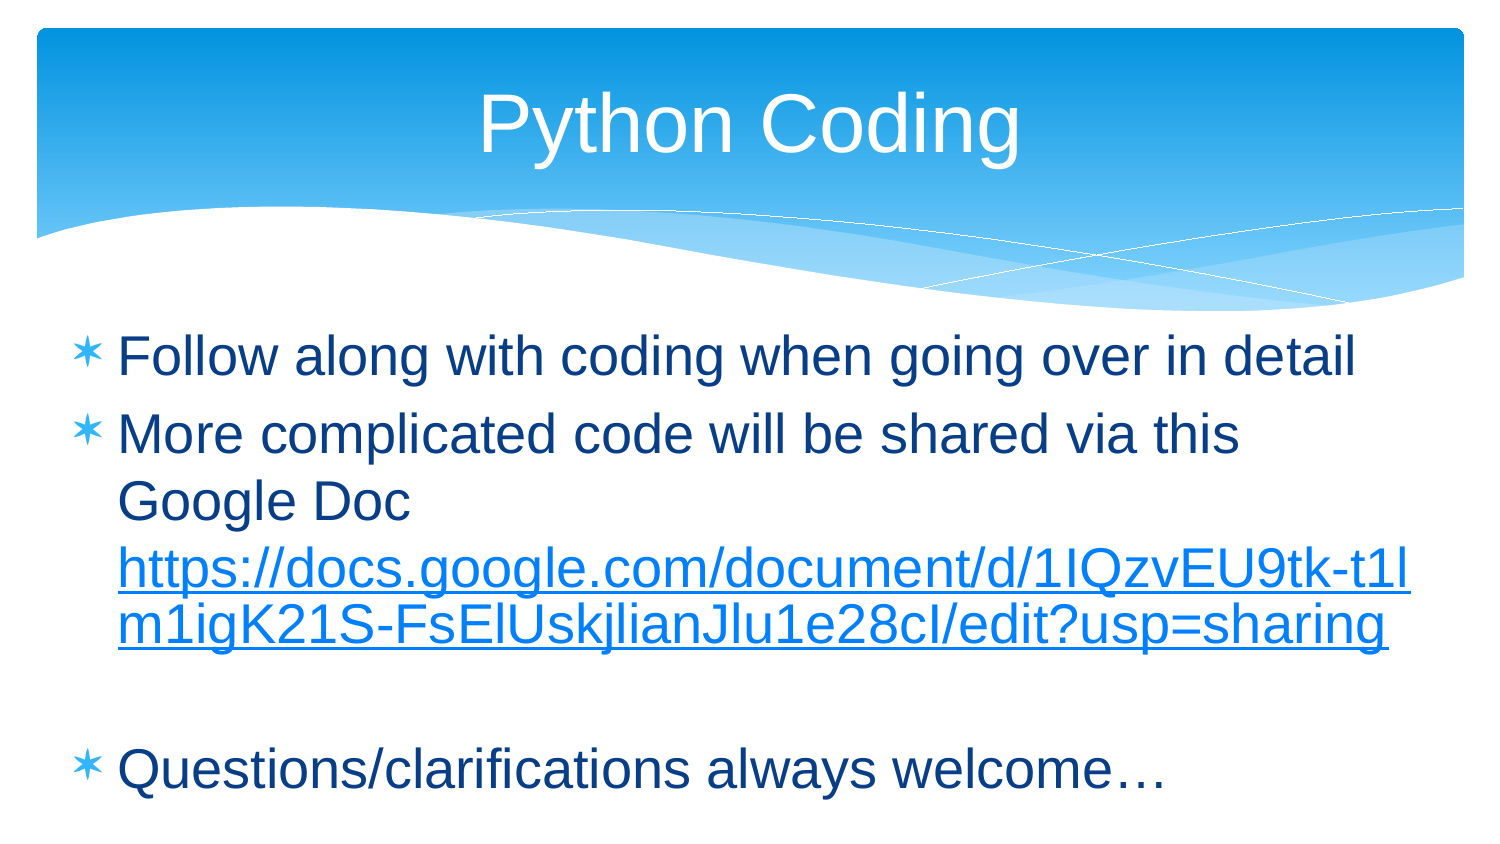

# Python Coding
Follow along with coding when going over in detail
More complicated code will be shared via this Google Doc
https://docs.google.com/document/d/1IQzvEU9tk-t1lm1igK21S-FsElUskjlianJlu1e28cI/edit?usp=sharing
Questions/clarifications always welcome…